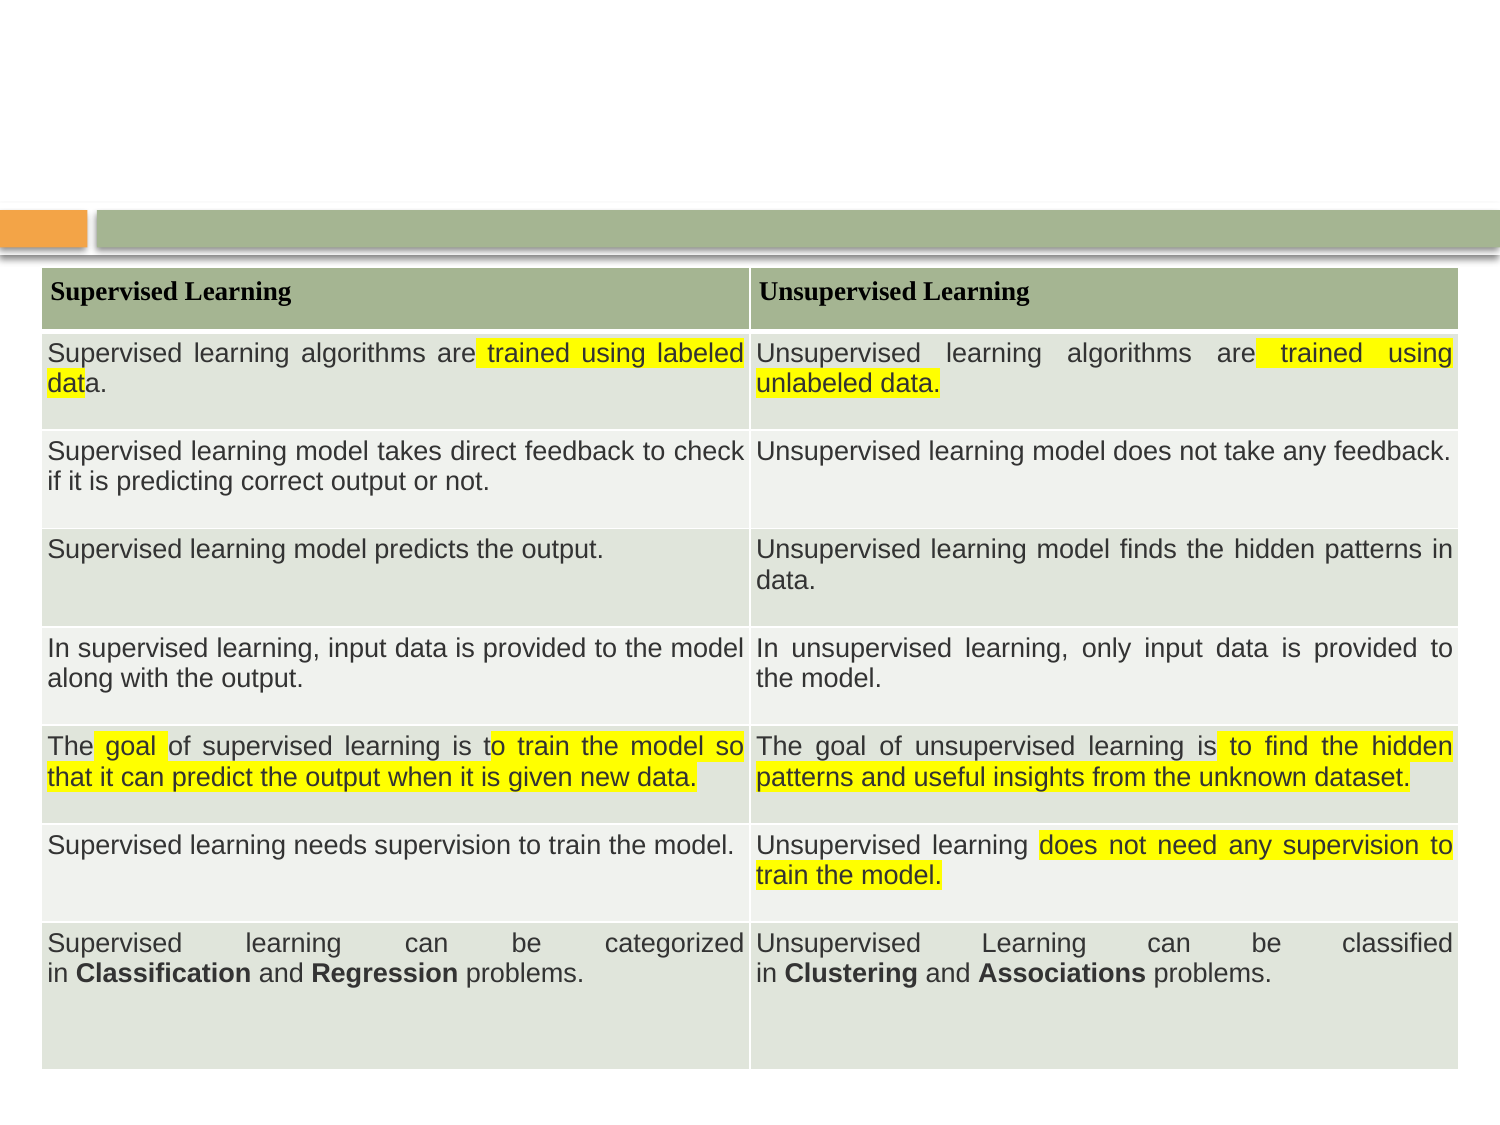

#
| Supervised Learning | Unsupervised Learning |
| --- | --- |
| Supervised learning algorithms are trained using labeled data. | Unsupervised learning algorithms are trained using unlabeled data. |
| Supervised learning model takes direct feedback to check if it is predicting correct output or not. | Unsupervised learning model does not take any feedback. |
| Supervised learning model predicts the output. | Unsupervised learning model finds the hidden patterns in data. |
| In supervised learning, input data is provided to the model along with the output. | In unsupervised learning, only input data is provided to the model. |
| The goal of supervised learning is to train the model so that it can predict the output when it is given new data. | The goal of unsupervised learning is to find the hidden patterns and useful insights from the unknown dataset. |
| Supervised learning needs supervision to train the model. | Unsupervised learning does not need any supervision to train the model. |
| Supervised learning can be categorized in Classification and Regression problems. | Unsupervised Learning can be classified in Clustering and Associations problems. |